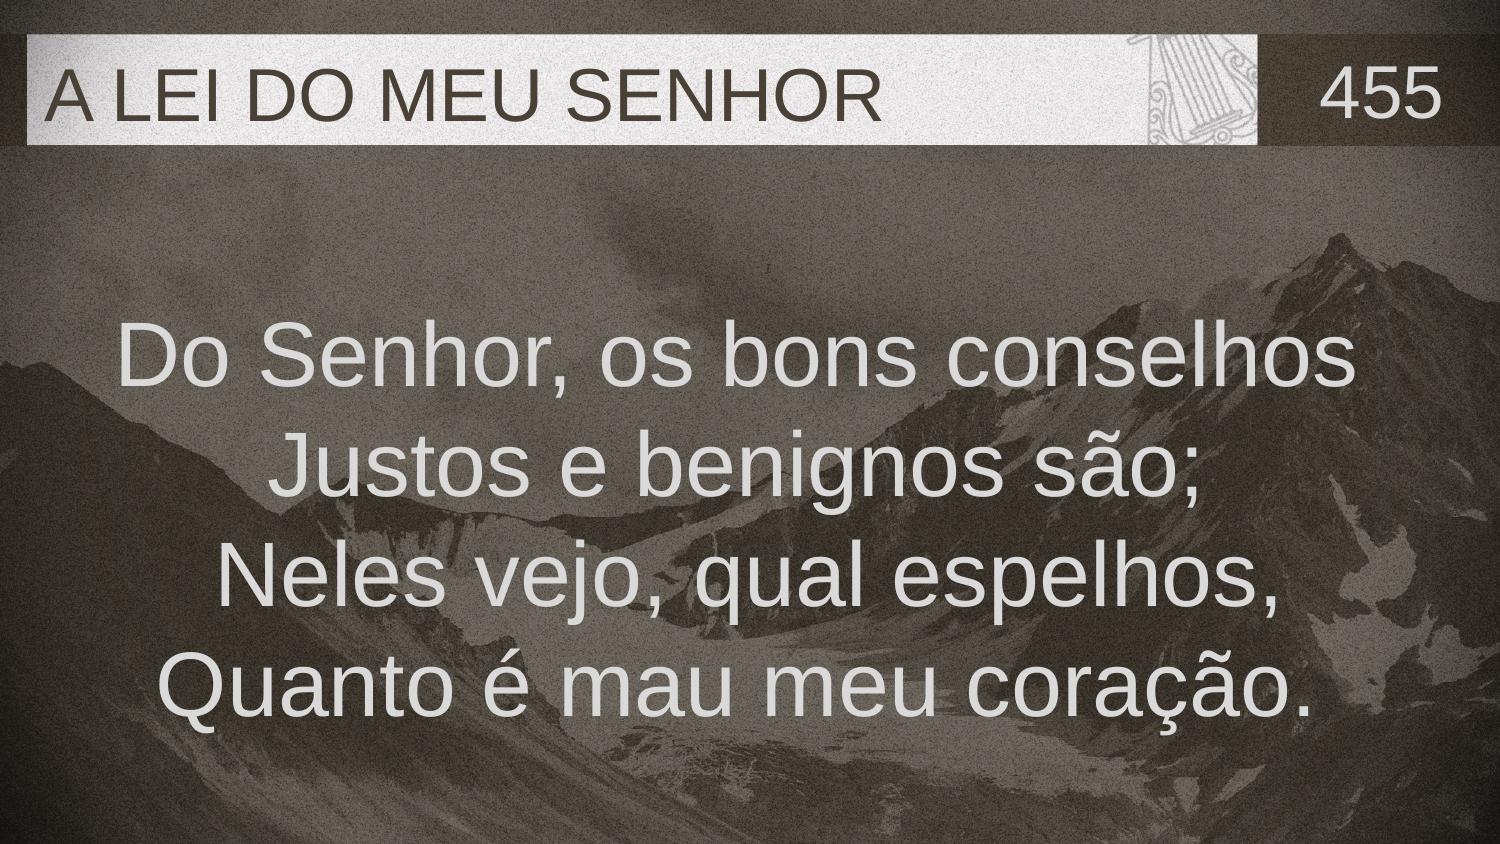

# A LEI DO MEU SENHOR
455
Do Senhor, os bons conselhos
Justos e benignos são;
Neles vejo, qual espelhos,
Quanto é mau meu coração.